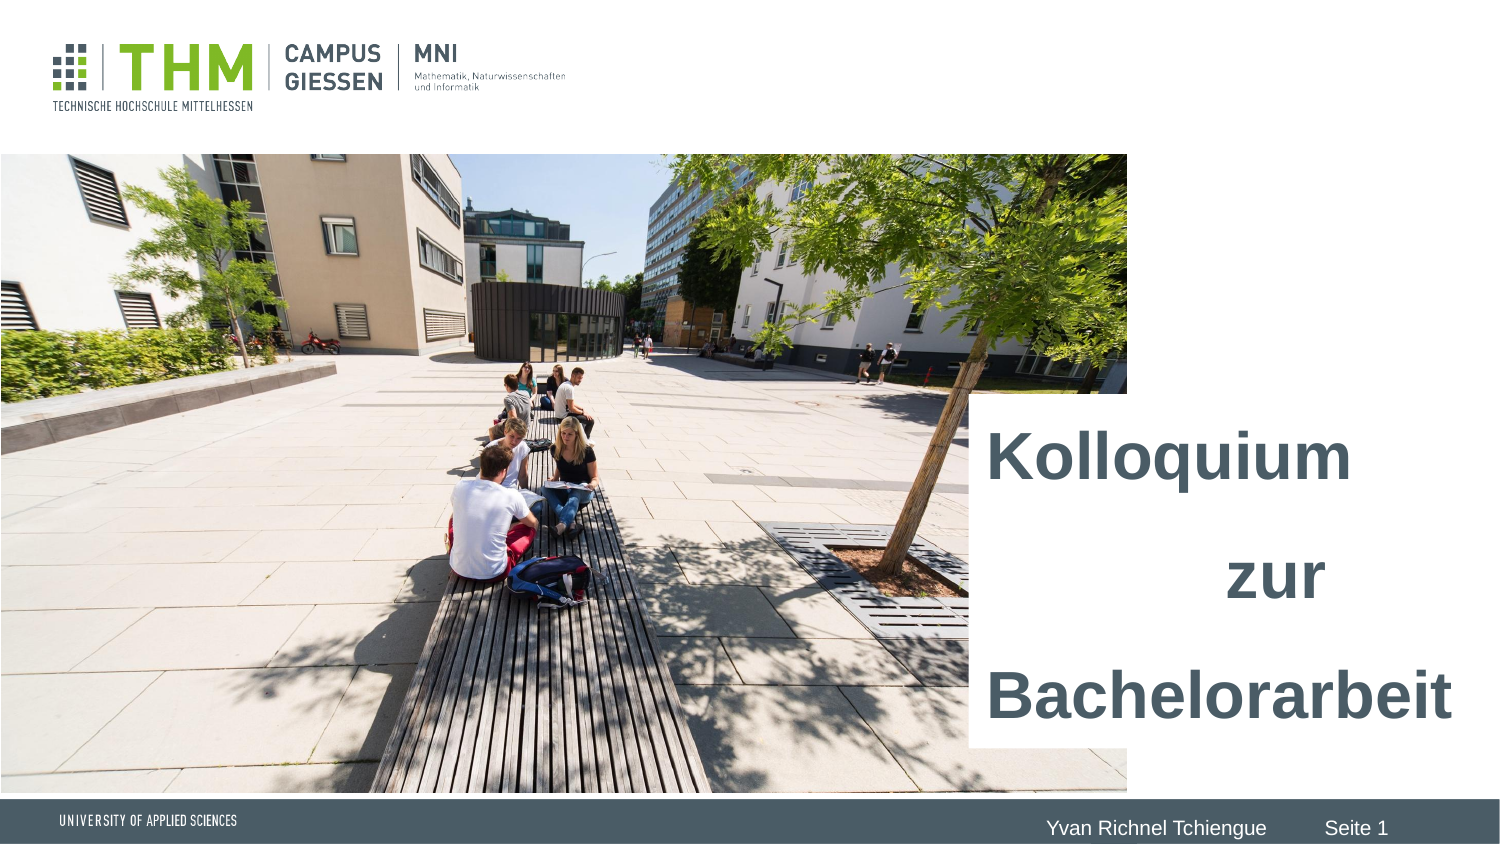

Kolloquium                   zur Bachelorarbeit
                                                   Yvan Richnel Tchiengue          Seite 1